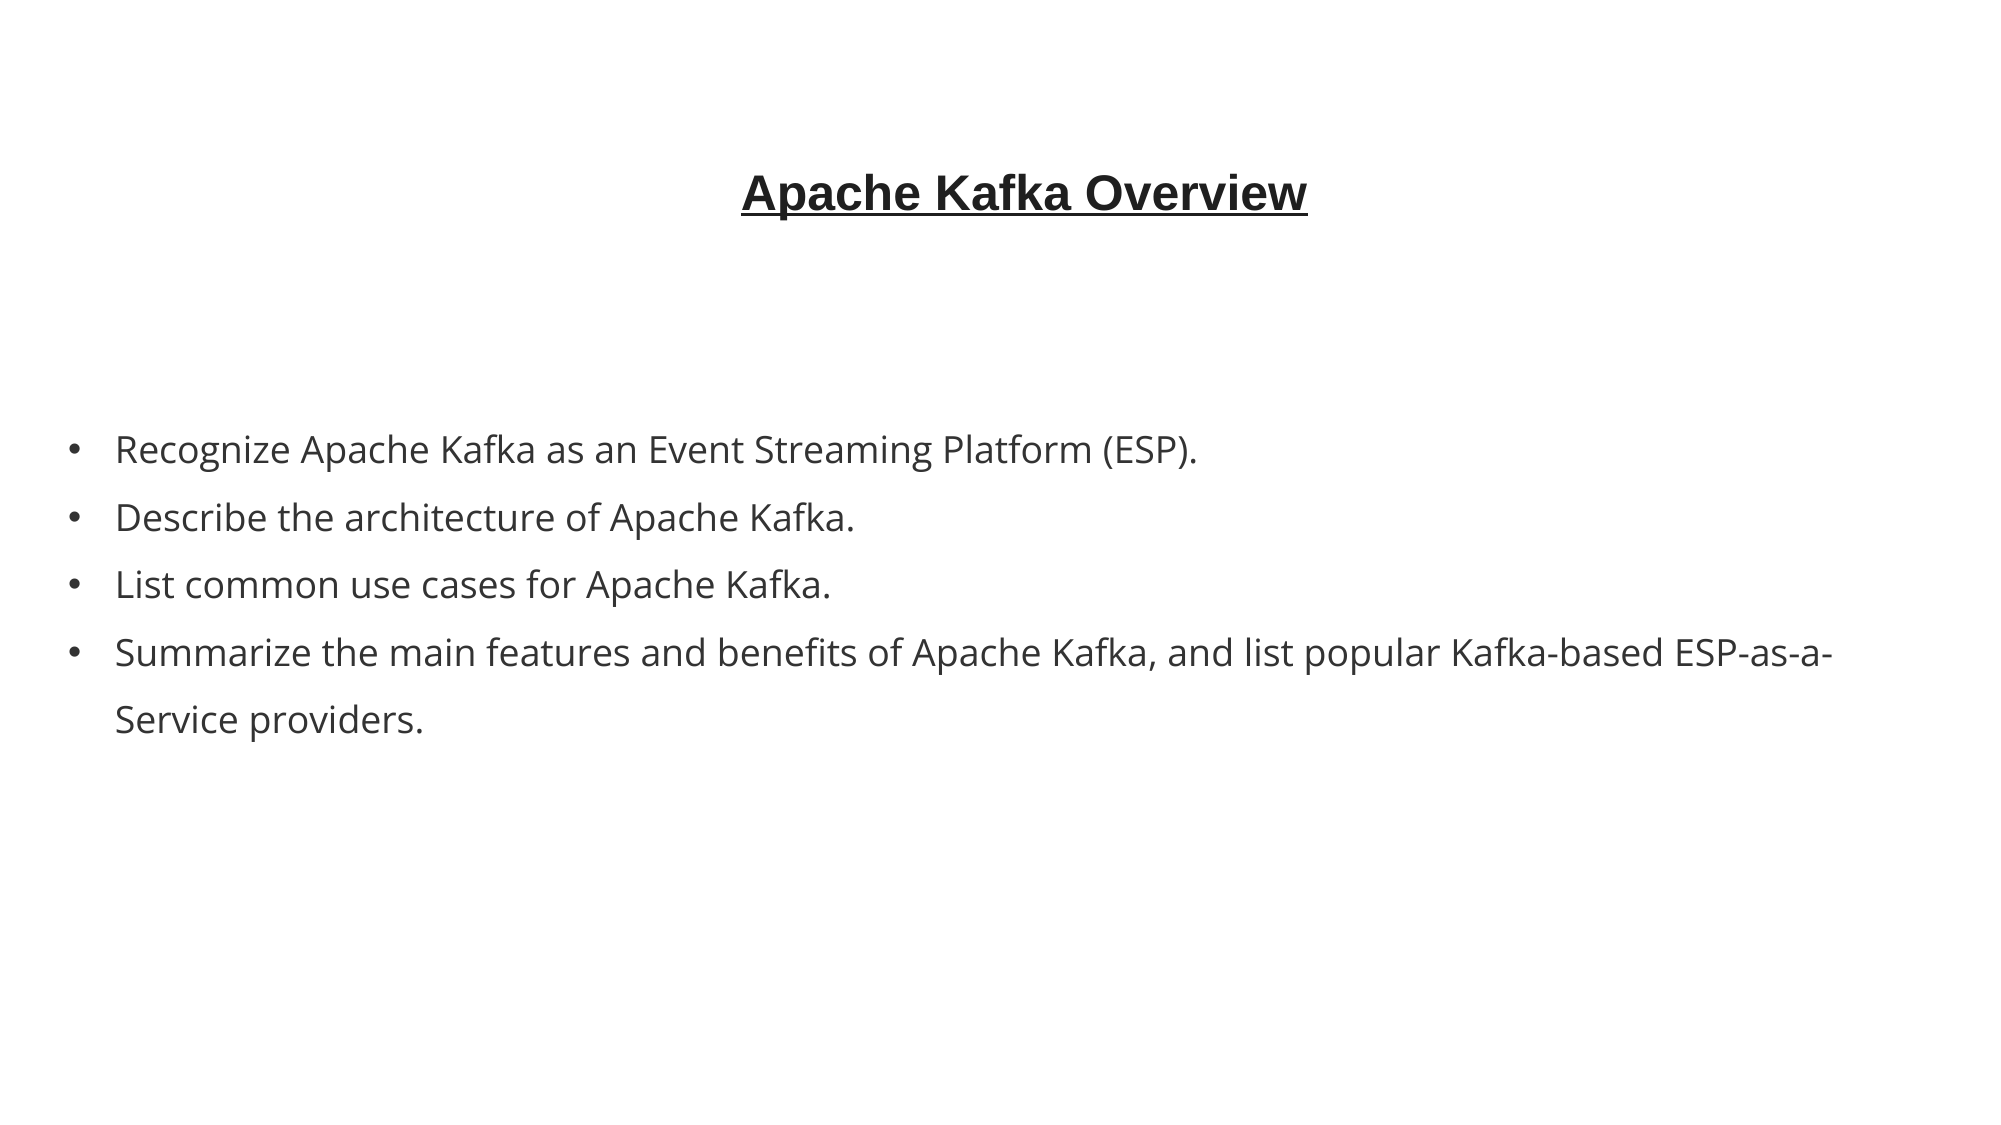

Apache Kafka Overview
Recognize Apache Kafka as an Event Streaming Platform (ESP).
Describe the architecture of Apache Kafka.
List common use cases for Apache Kafka.
Summarize the main features and benefits of Apache Kafka, and list popular Kafka-based ESP-as-a-Service providers.